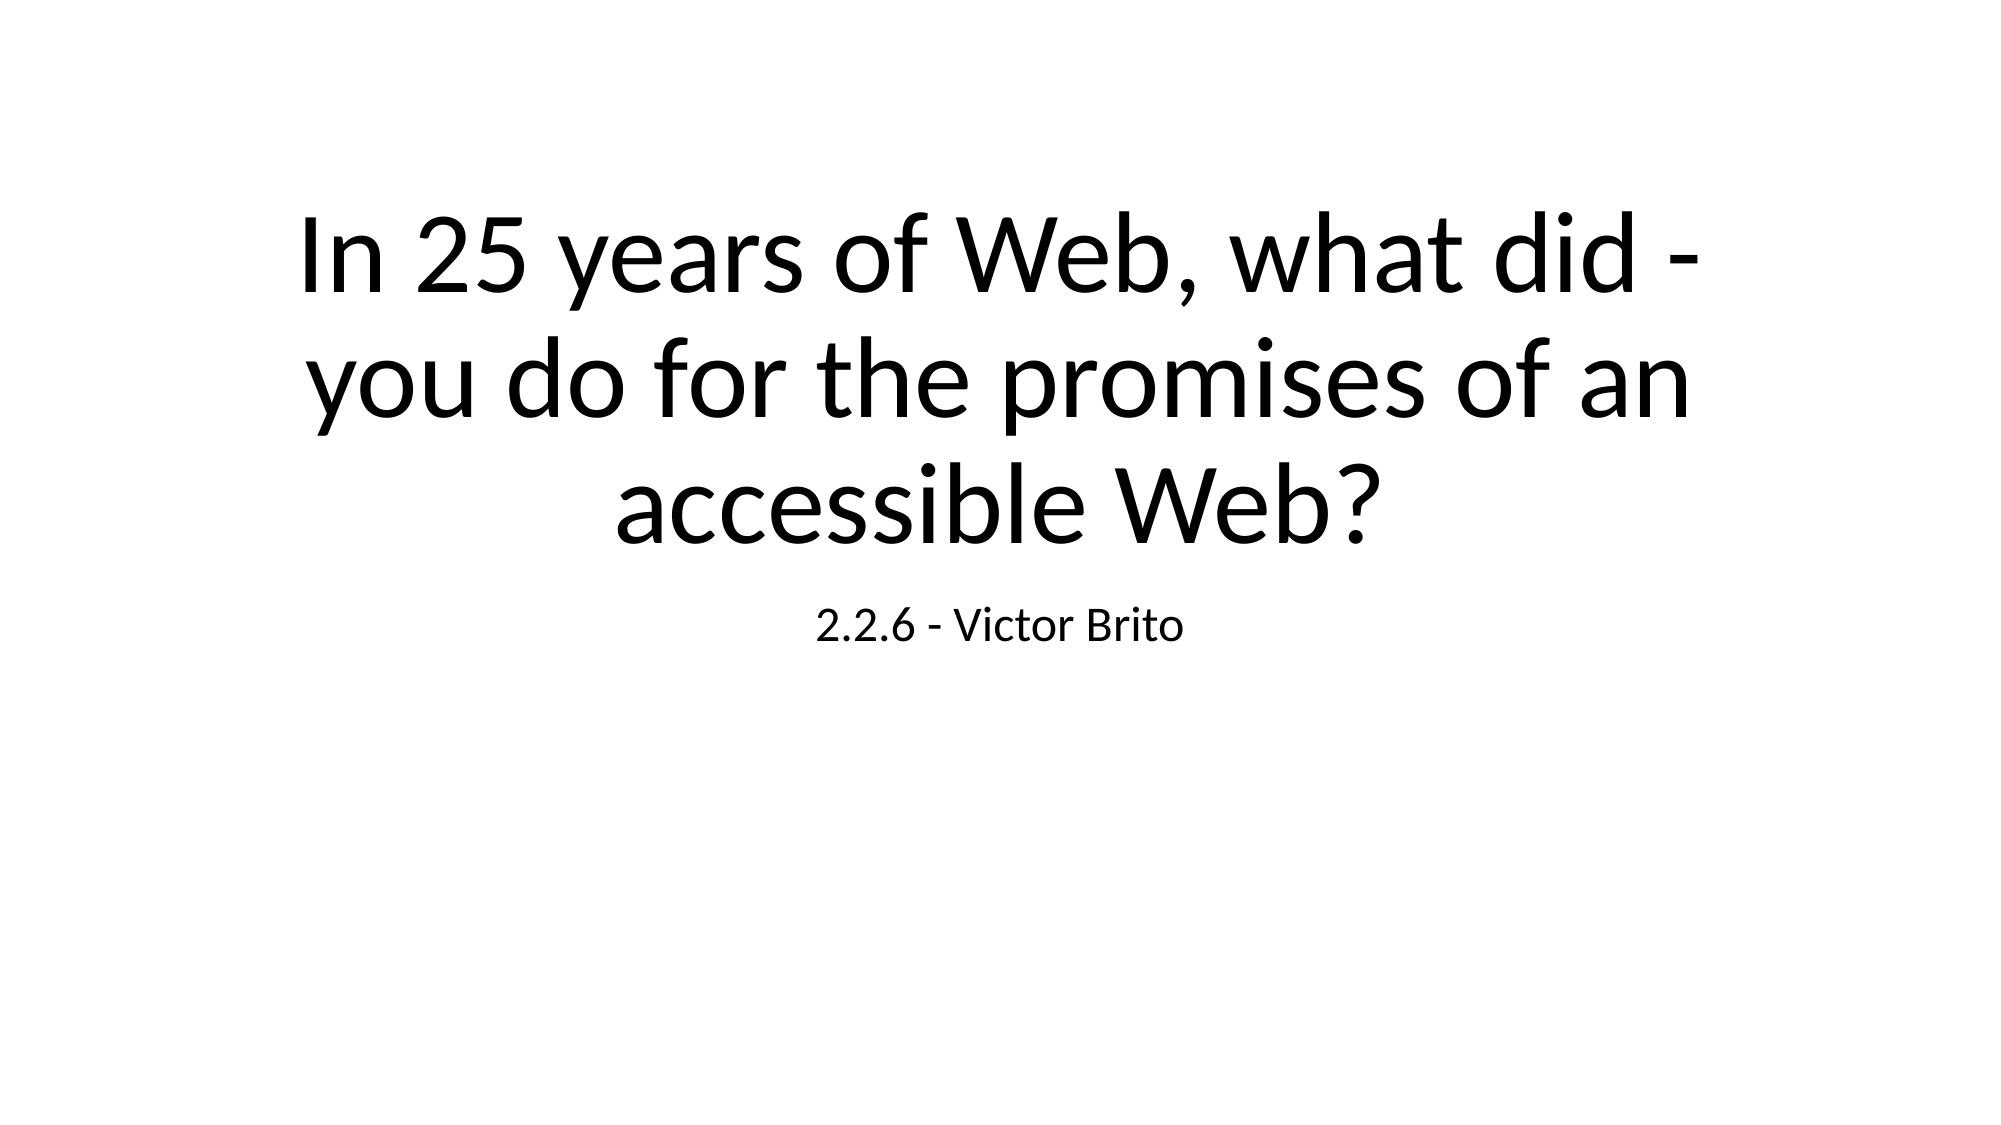

# In 25 years of Web, what did - you do for the promises of an accessible Web?
2.2.6 - Victor Brito